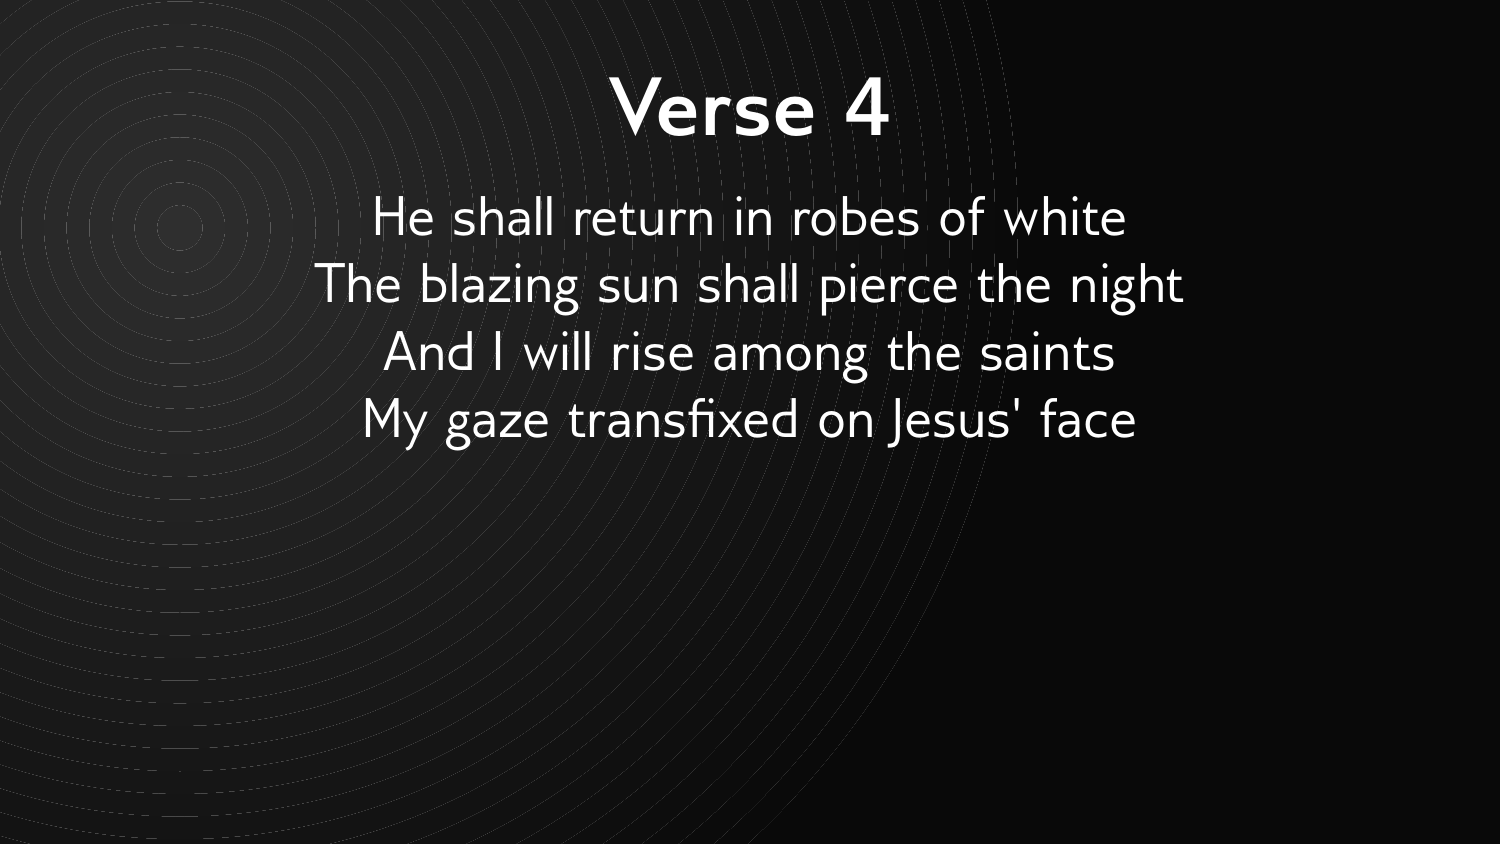

Verse 4
He shall return in robes of white
The blazing sun shall pierce the night
And I will rise among the saints
My gaze transfixed on Jesus' face